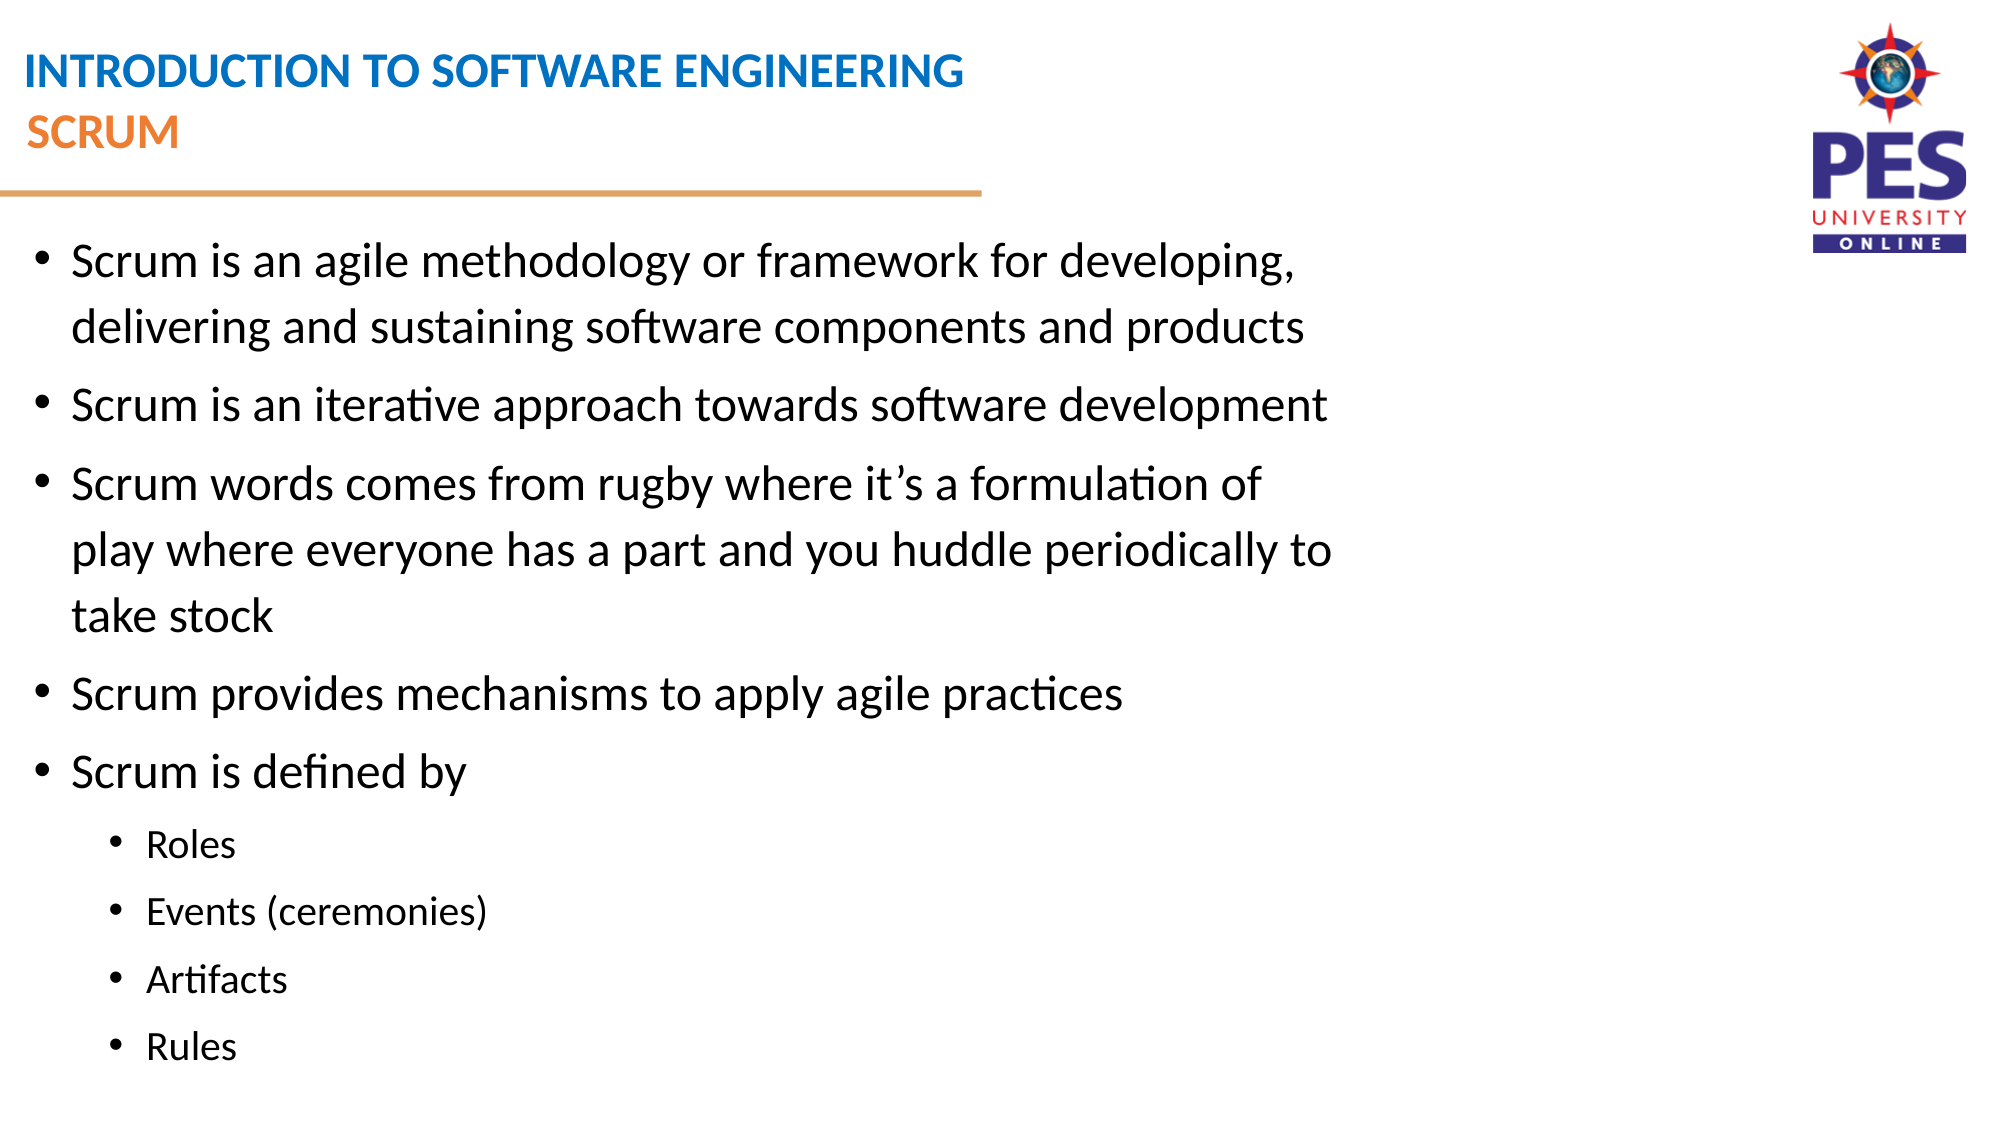

SCRUM
Scrum is an agile methodology or framework for developing, delivering and sustaining software components and products
Scrum is an iterative approach towards software development
Scrum words comes from rugby where it’s a formulation of play where everyone has a part and you huddle periodically to take stock
Scrum provides mechanisms to apply agile practices
Scrum is defined by
Roles
Events (ceremonies)
Artifacts
Rules